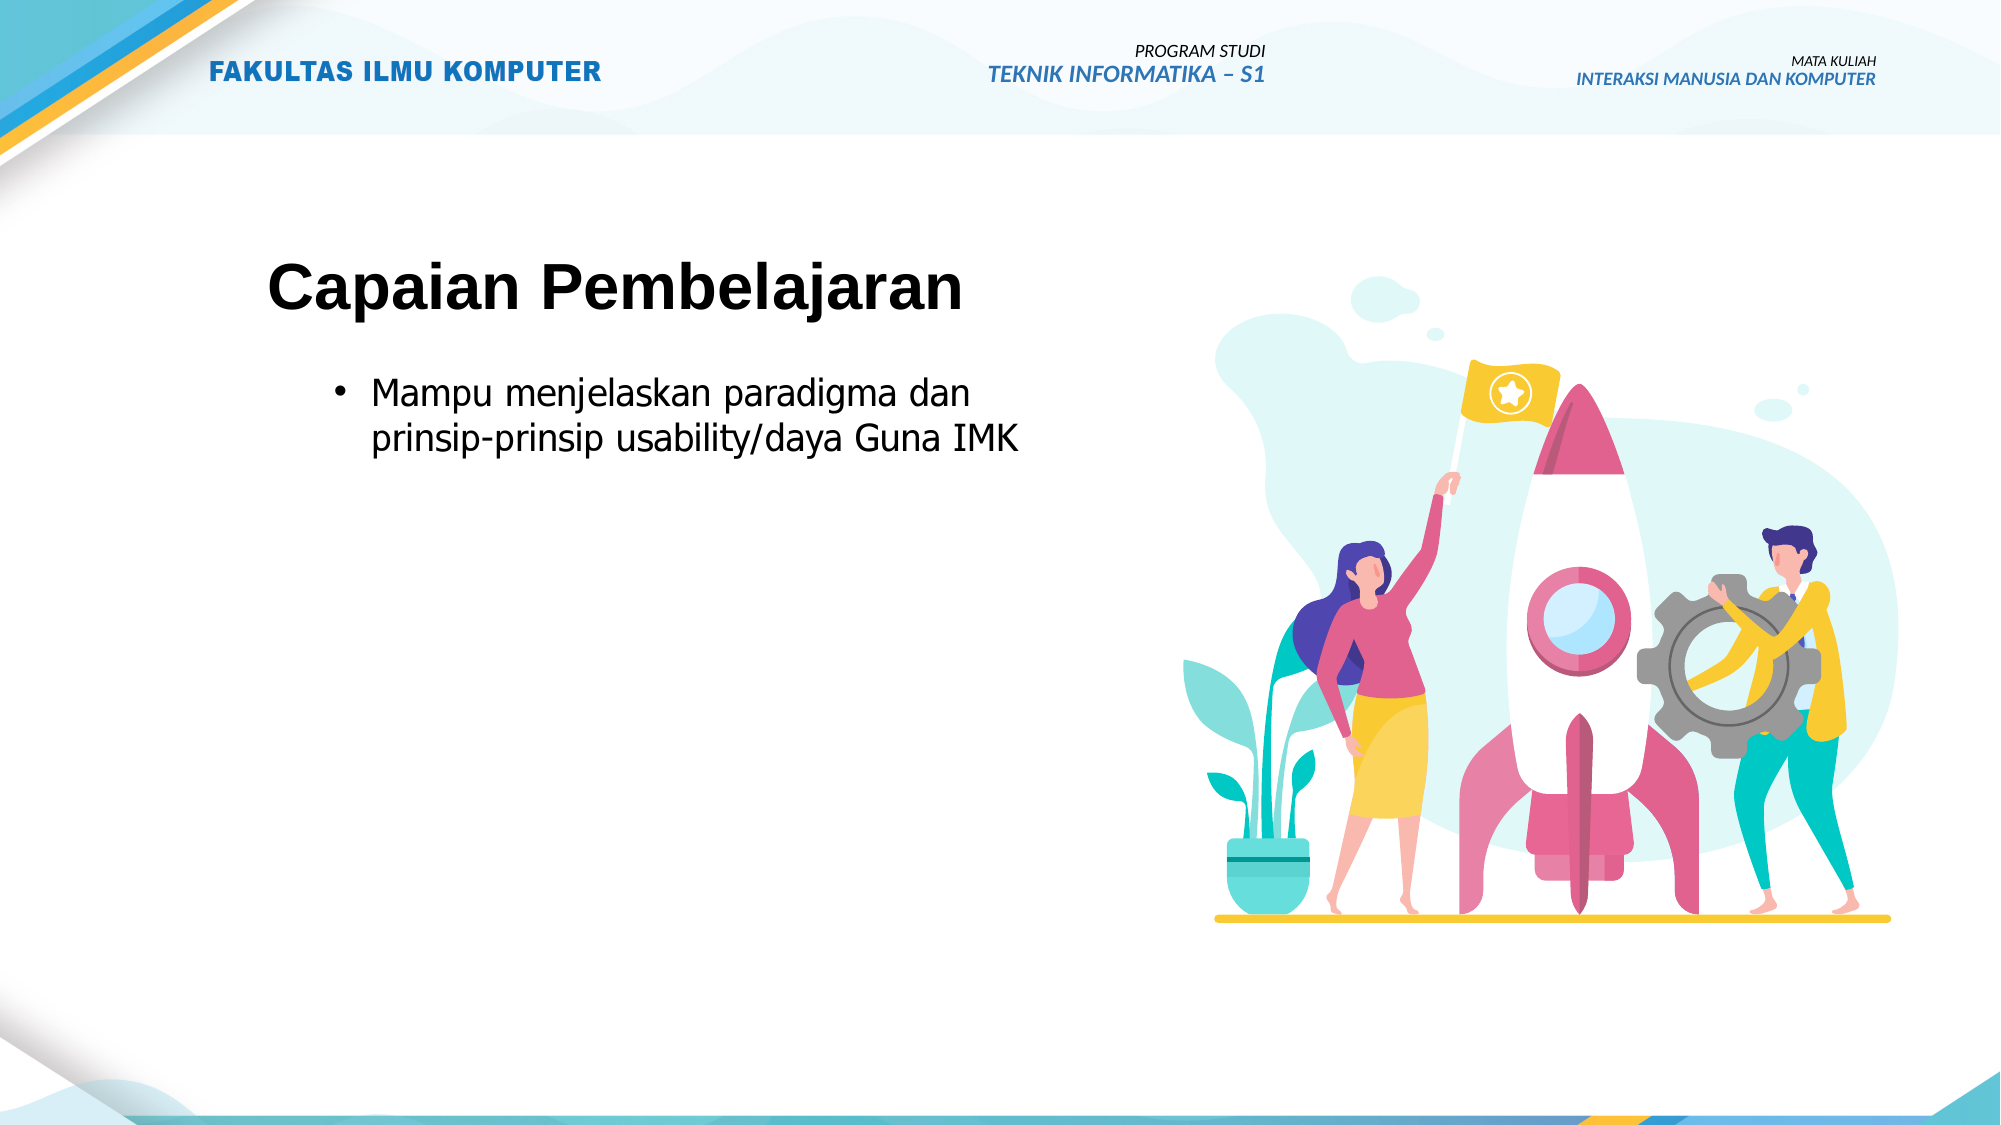

PROGRAM STUDI
TEKNIK INFORMATIKA – S1
MATA KULIAH
INTERAKSI MANUSIA DAN KOMPUTER
# Capaian Pembelajaran

Mampu menjelaskan paradigma dan prinsip-prinsip usability/daya Guna IMK